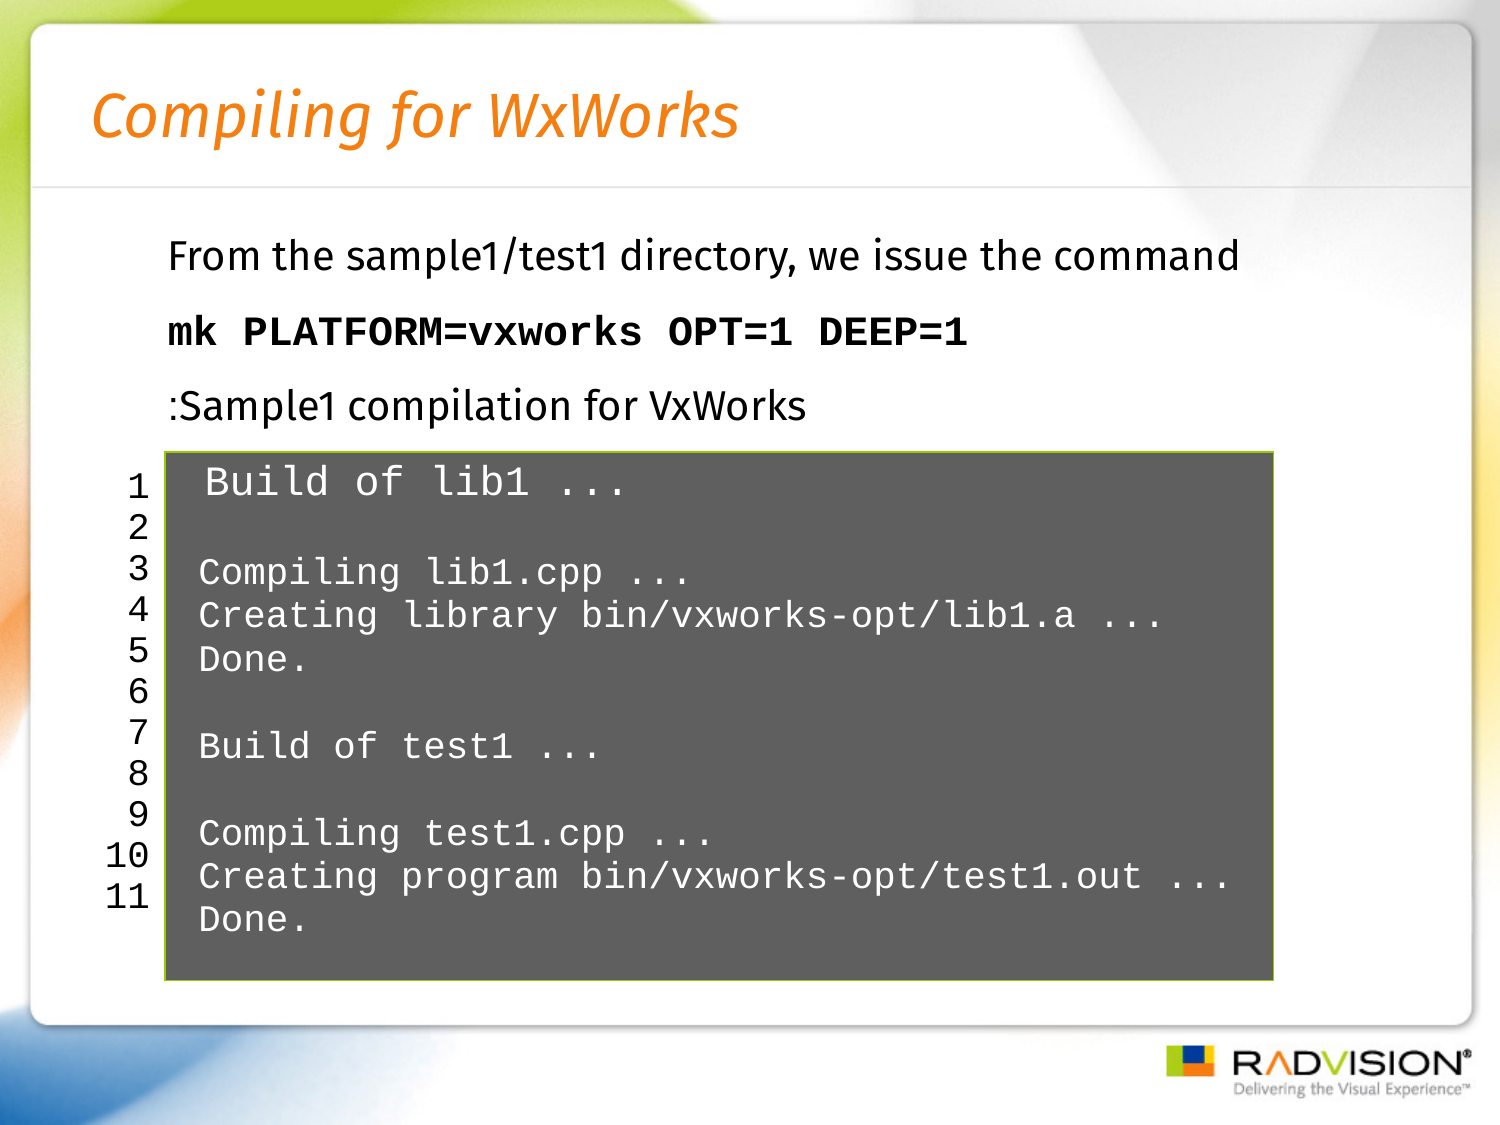

# Compiling for WxWorks
From the sample1/test1 directory, we issue the command

mk PLATFORM=vxworks OPT=1 DEEP=1

Sample1 compilation for VxWorks:
 Build of lib1 ...

Compiling lib1.cpp ...
Creating library bin/vxworks-opt/lib1.a ...
Done.

Build of test1 ...

Compiling test1.cpp ...
Creating program bin/vxworks-opt/test1.out ...
Done.
1
2
3
4
5
6
7
8
9
10
11